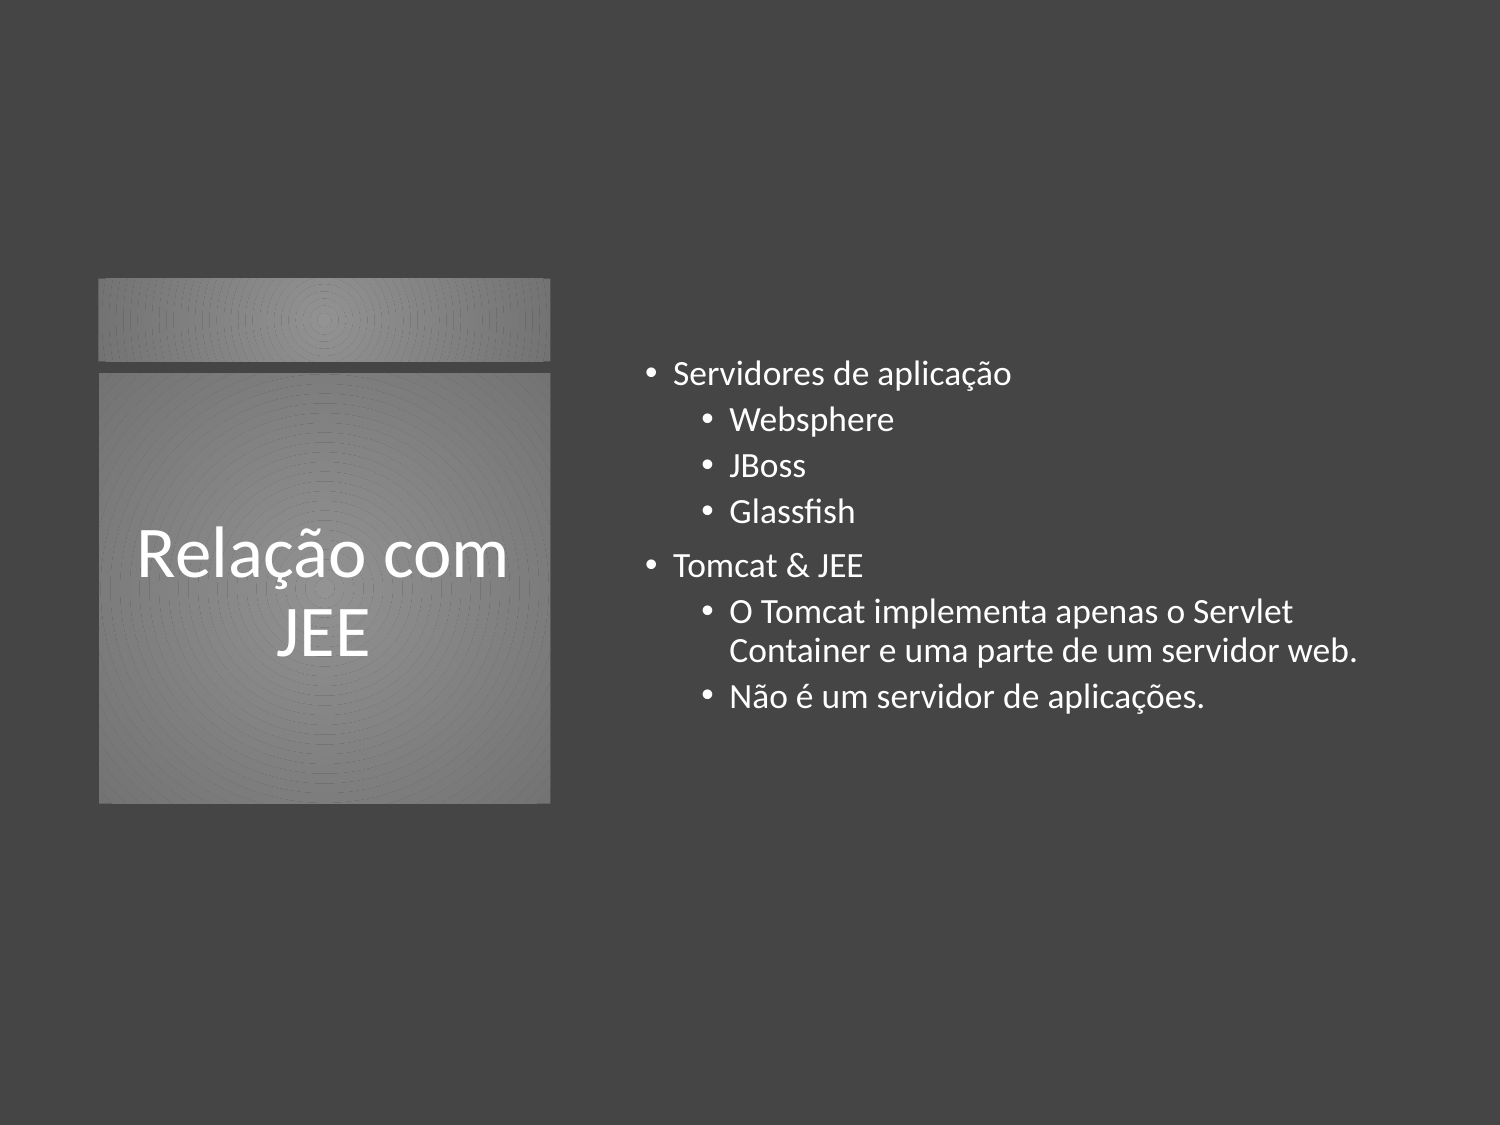

Servidores de aplicação
Websphere
JBoss
Glassfish
Tomcat & JEE
O Tomcat implementa apenas o Servlet Container e uma parte de um servidor web.
Não é um servidor de aplicações.

# Relação com JEE